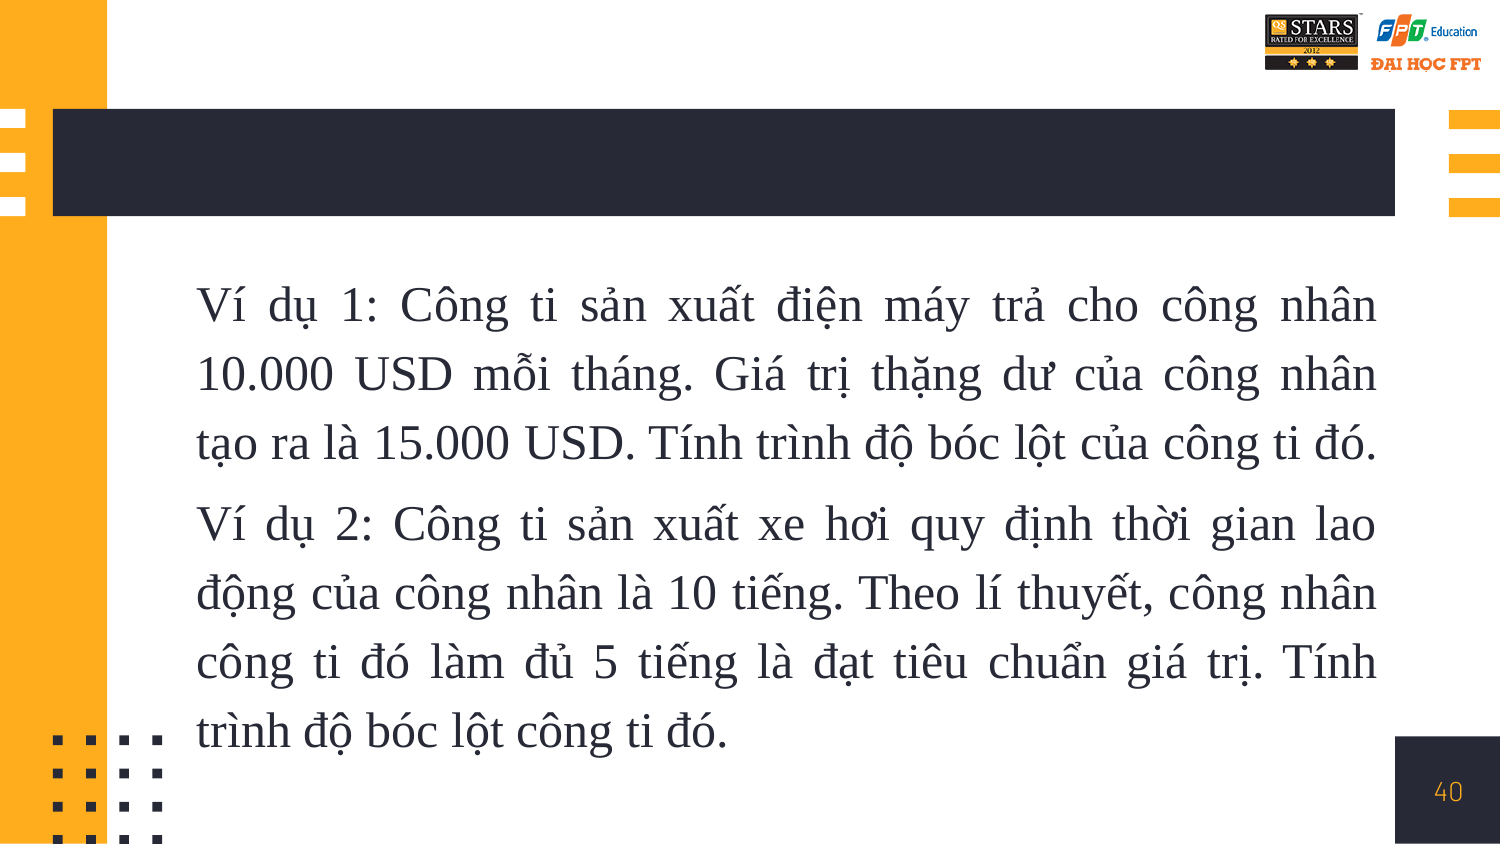

Ví dụ 1: Công ti sản xuất điện máy trả cho công nhân 10.000 USD mỗi tháng. Giá trị thặng dư của công nhân tạo ra là 15.000 USD. Tính trình độ bóc lột của công ti đó.
Ví dụ 2: Công ti sản xuất xe hơi quy định thời gian lao động của công nhân là 10 tiếng. Theo lí thuyết, công nhân công ti đó làm đủ 5 tiếng là đạt tiêu chuẩn giá trị. Tính trình độ bóc lột công ti đó.
40